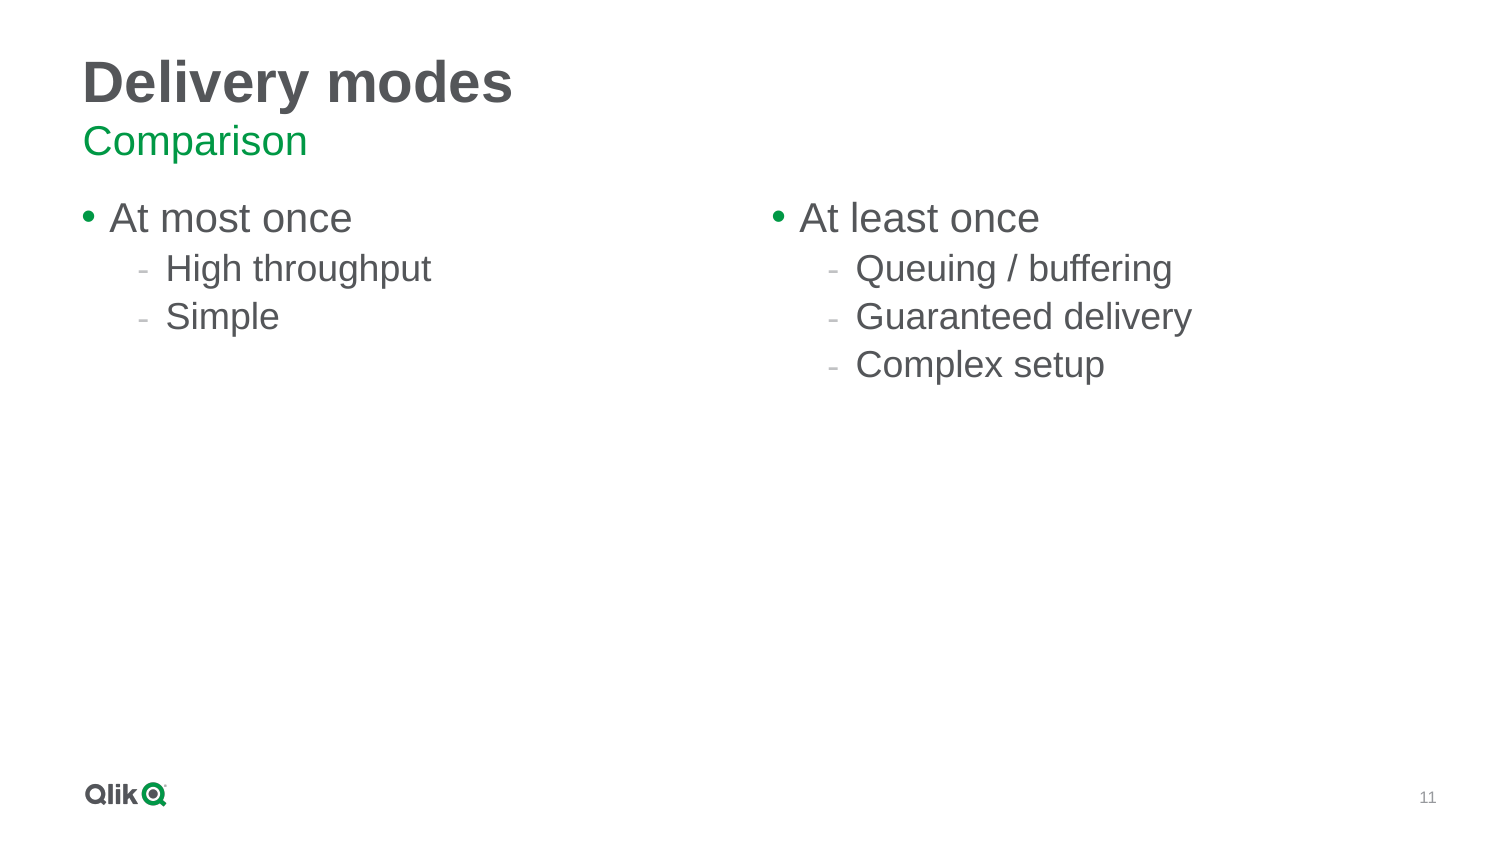

# Delivery modes
Comparison
At most once
High throughput
Simple
At least once
Queuing / buffering
Guaranteed delivery
Complex setup